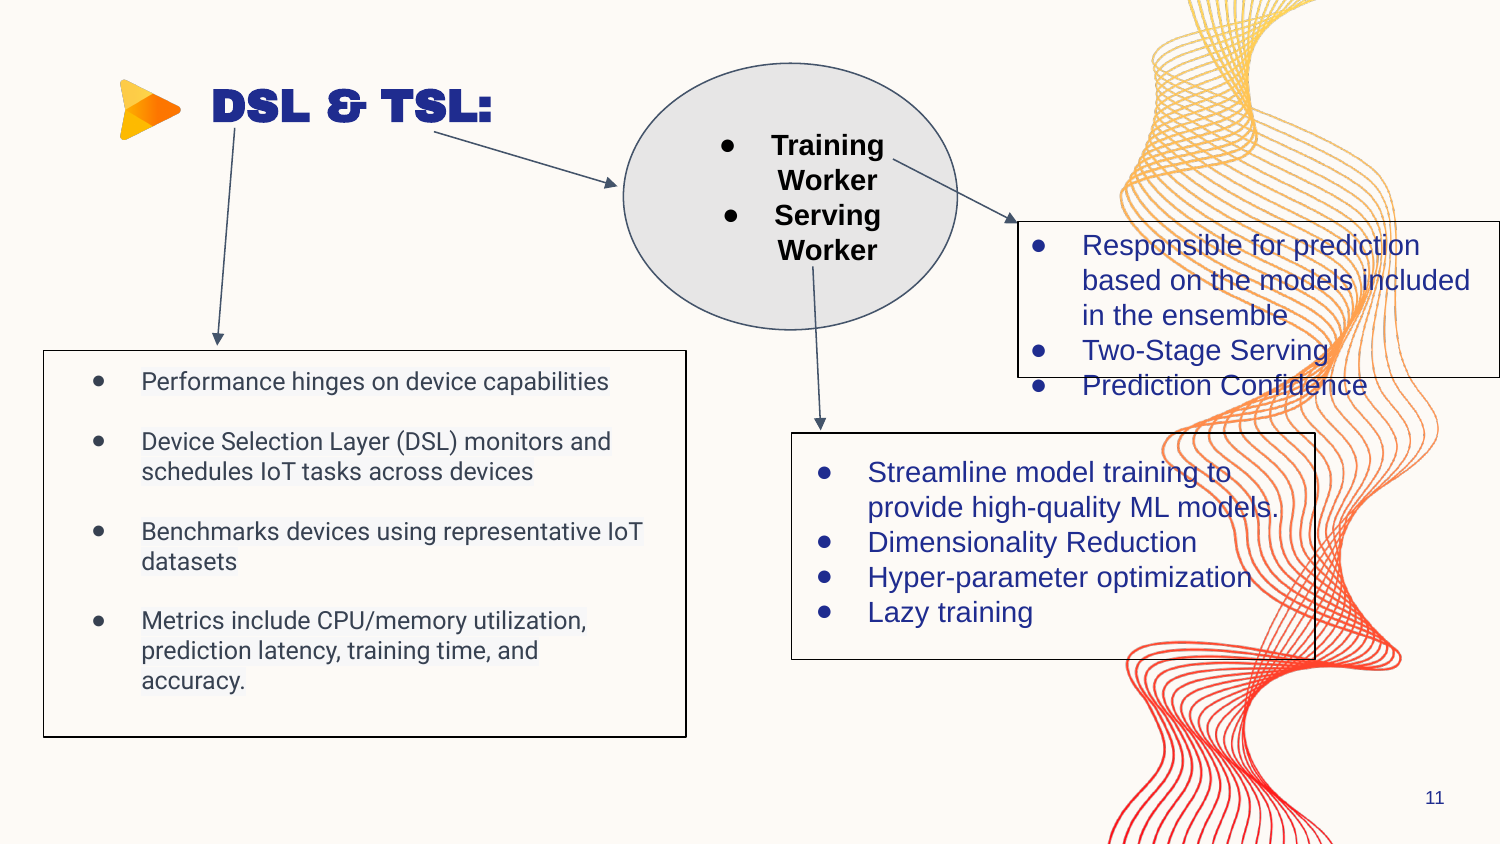

# DSL & TSL:
Training Worker
Serving Worker
Responsible for prediction based on the models included in the ensemble
Two-Stage Serving
Prediction Confidence

Performance hinges on device capabilities

Device Selection Layer (DSL) monitors and schedules IoT tasks across devices
Benchmarks devices using representative IoT datasets

Metrics include CPU/memory utilization, prediction latency, training time, and accuracy.

Streamline model training to provide high-quality ML models.
Dimensionality Reduction
Hyper-parameter optimization
Lazy training
11